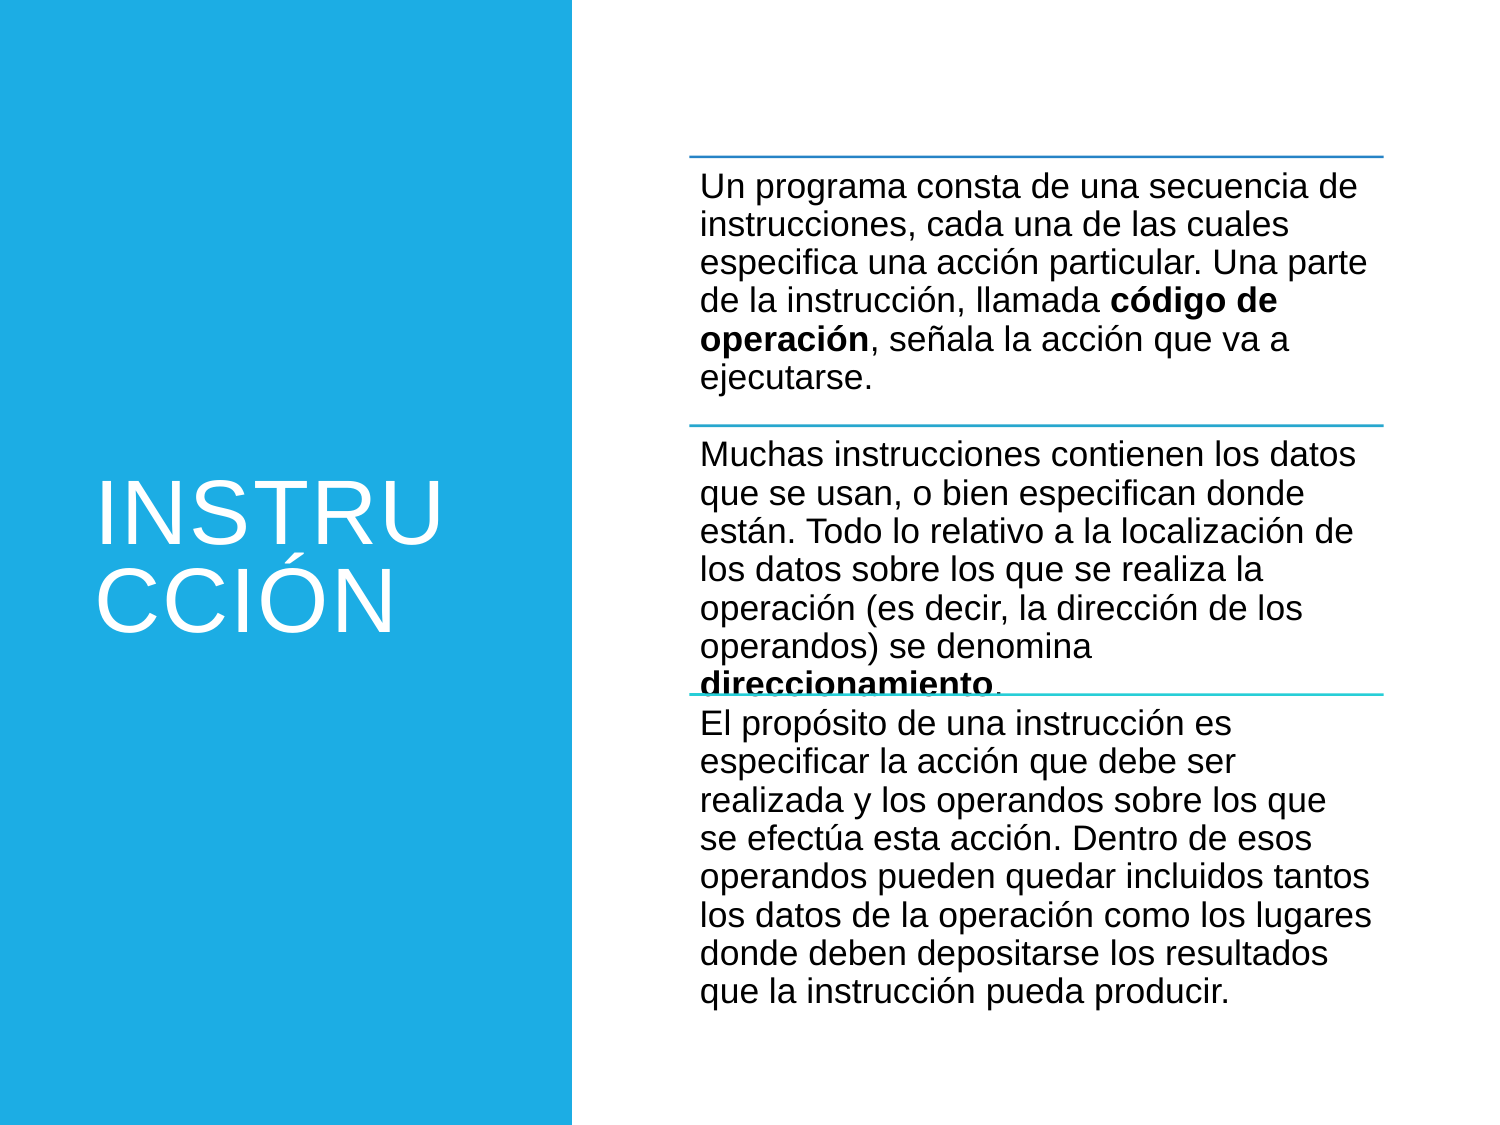

# Instrucción
Un programa consta de una secuencia de instrucciones, cada una de las cuales especifica una acción particular. Una parte de la instrucción, llamada código de operación, señala la acción que va a ejecutarse.
Muchas instrucciones contienen los datos que se usan, o bien especifican donde están. Todo lo relativo a la localización de los datos sobre los que se realiza la operación (es decir, la dirección de los operandos) se denomina direccionamiento.
El propósito de una instrucción es especificar la acción que debe ser realizada y los operandos sobre los que se efectúa esta acción. Dentro de esos operandos pueden quedar incluidos tantos los datos de la operación como los lugares donde deben depositarse los resultados que la instrucción pueda producir.